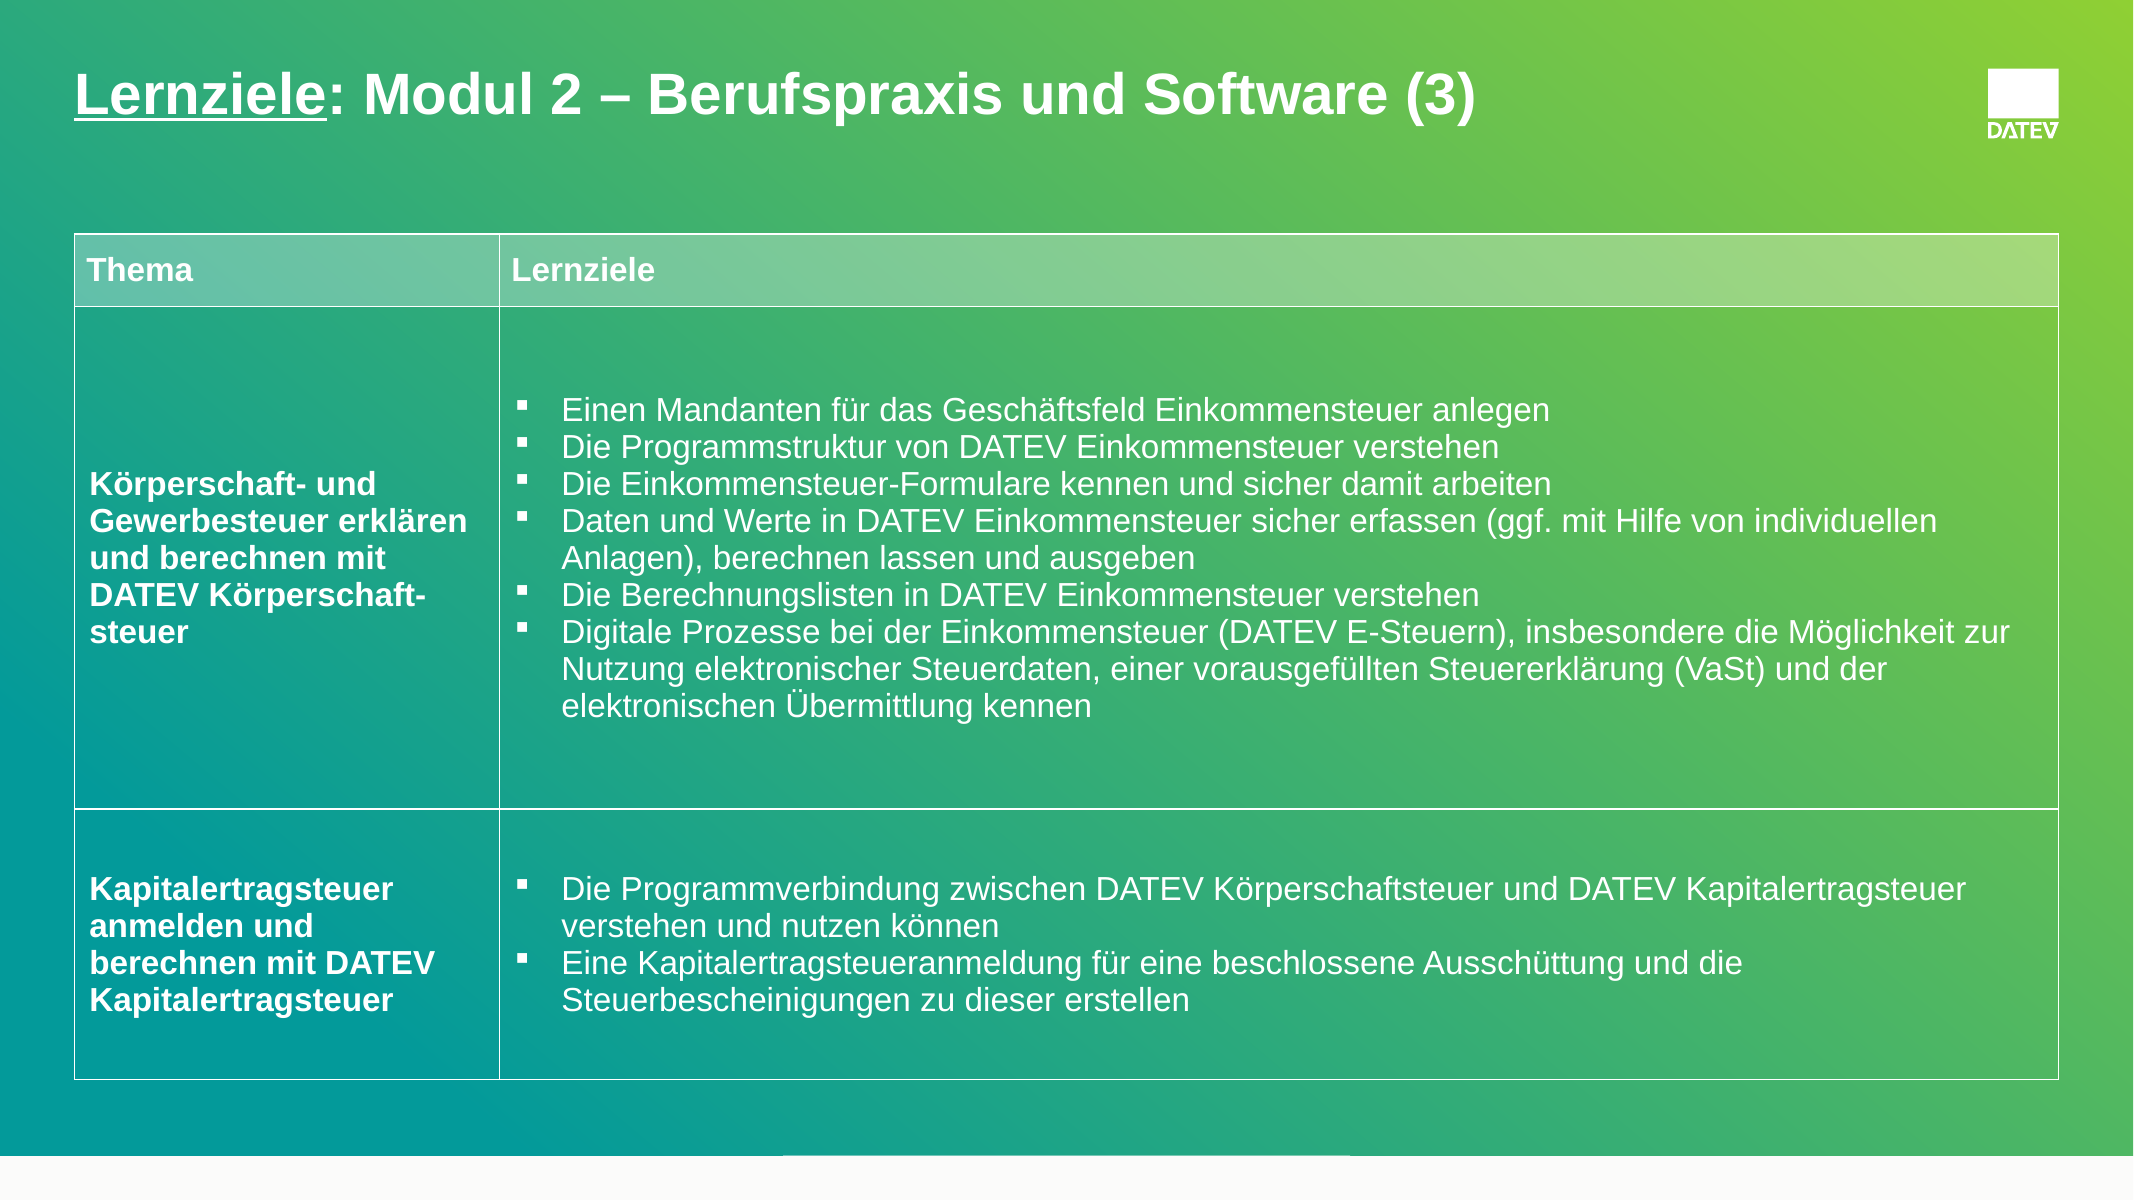

# Lernziele: Modul 2 – Berufspraxis und Software (3)
| Thema | Lernziele |
| --- | --- |
| Körperschaft- und Gewerbesteuer erklären und berechnen mit DATEV Körperschaft-steuer | Einen Mandanten für das Geschäftsfeld Einkommensteuer anlegen Die Programmstruktur von DATEV Einkommensteuer verstehen Die Einkommensteuer-Formulare kennen und sicher damit arbeiten Daten und Werte in DATEV Einkommensteuer sicher erfassen (ggf. mit Hilfe von individuellen Anlagen), berechnen lassen und ausgeben Die Berechnungslisten in DATEV Einkommensteuer verstehen Digitale Prozesse bei der Einkommensteuer (DATEV E-Steuern), insbesondere die Möglichkeit zur Nutzung elektronischer Steuerdaten, einer vorausgefüllten Steuererklärung (VaSt) und der elektronischen Übermittlung kennen |
| Kapitalertragsteuer anmelden und berechnen mit DATEV Kapitalertragsteuer | Die Programmverbindung zwischen DATEV Körperschaftsteuer und DATEV Kapitalertragsteuer verstehen und nutzen können Eine Kapitalertragsteueranmeldung für eine beschlossene Ausschüttung und die Steuerbescheinigungen zu dieser erstellen |